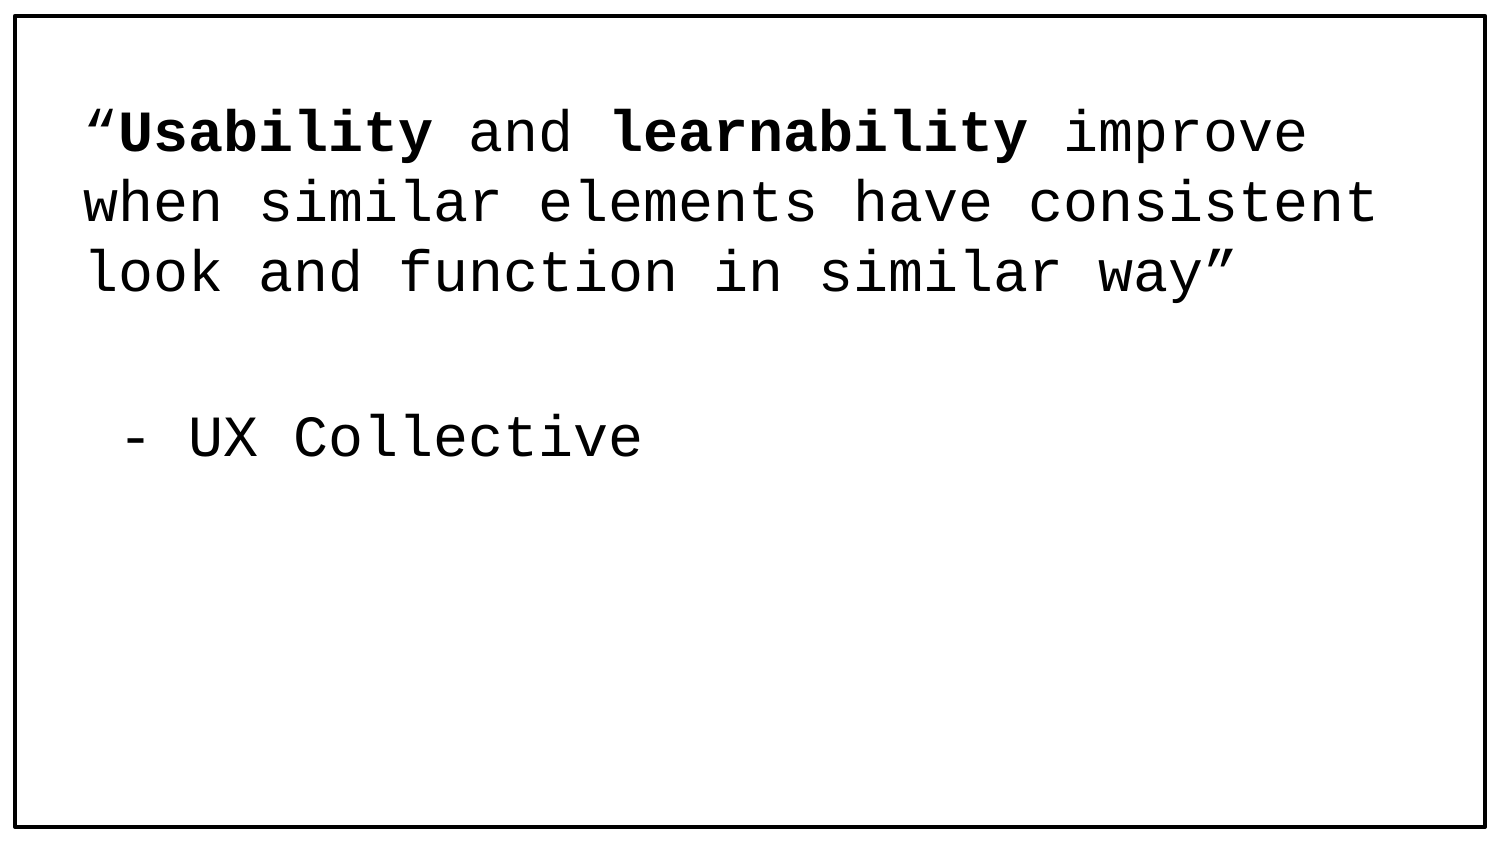

“Usability and learnability improve when similar elements have consistent look and function in similar way”

 - UX Collective